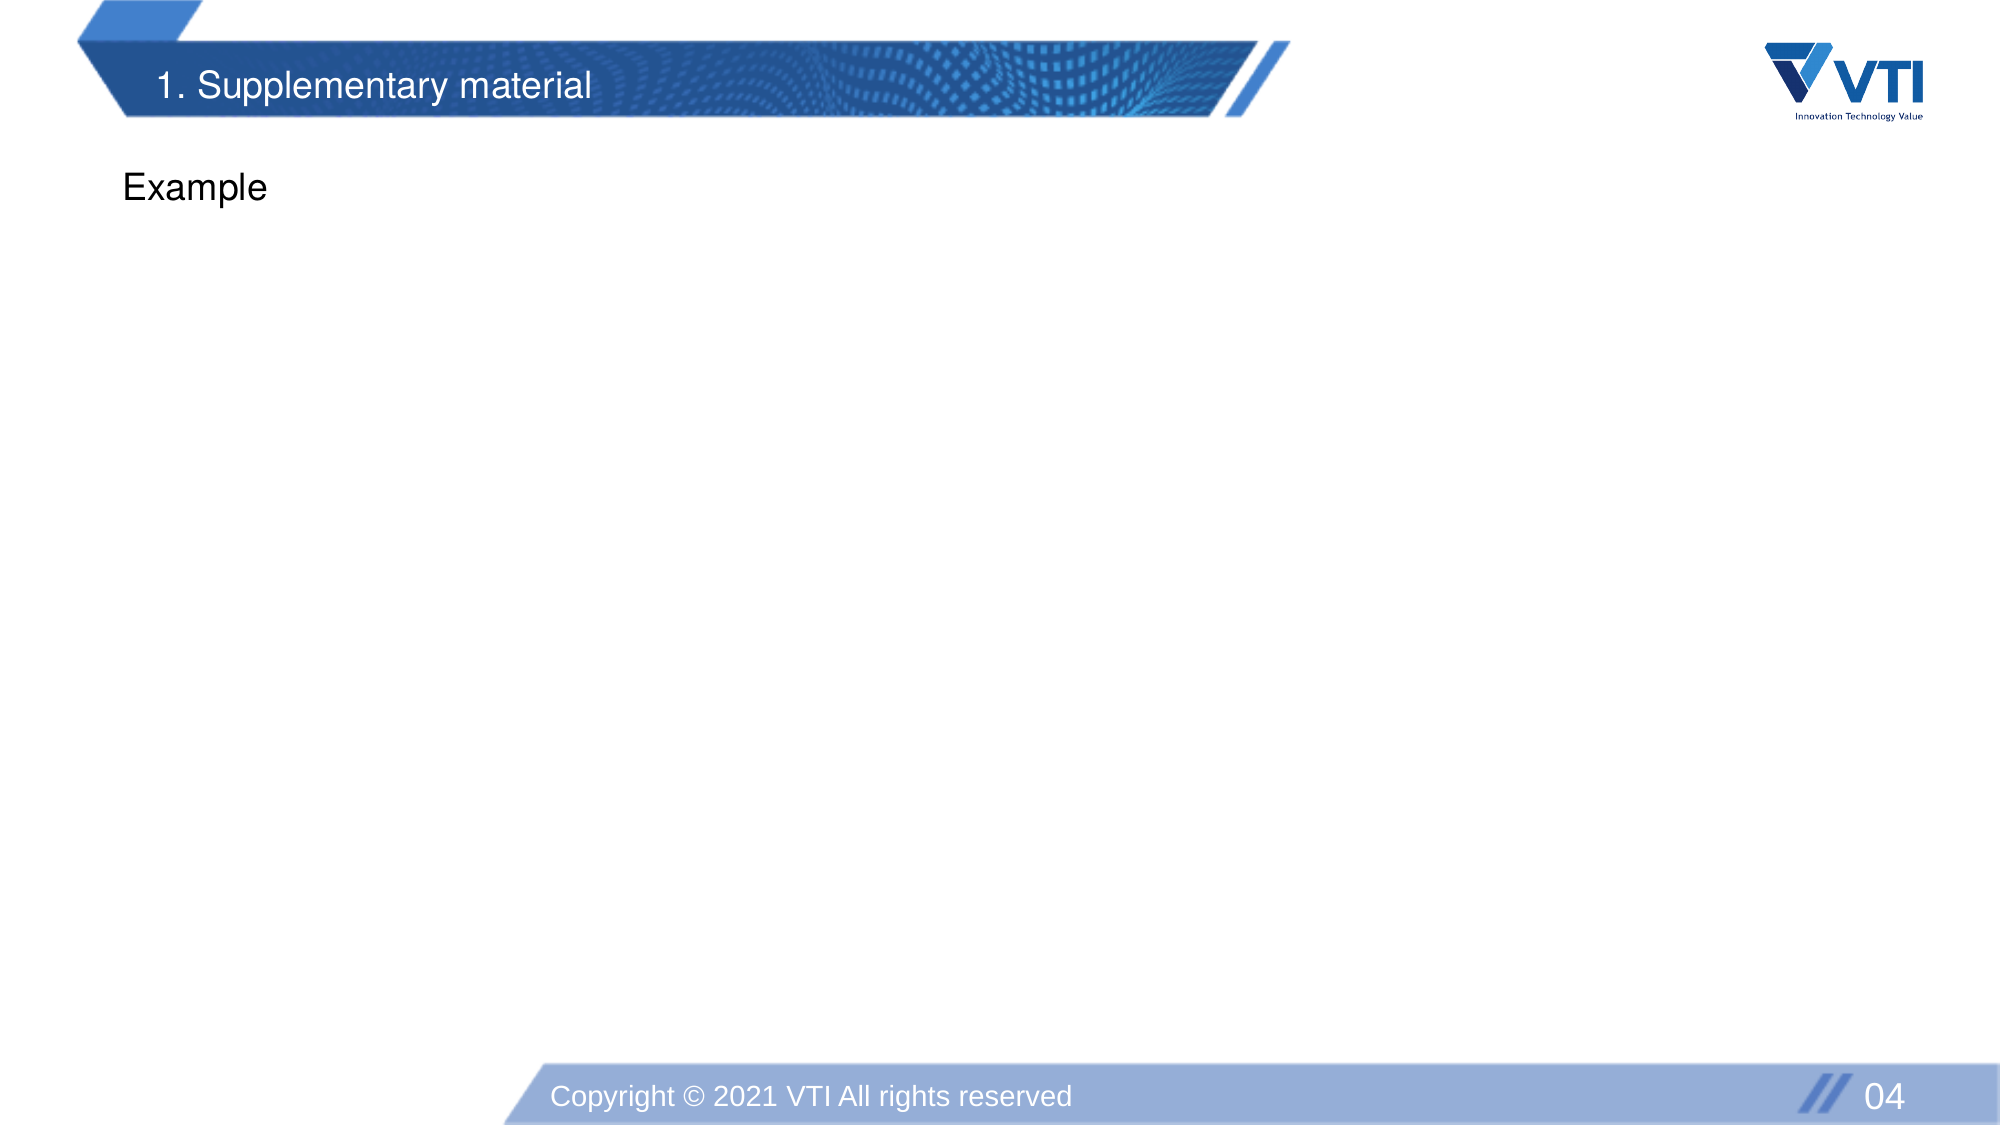

1. Supplementary material
Example
04
Copyright © 2021 VTI All rights reserved